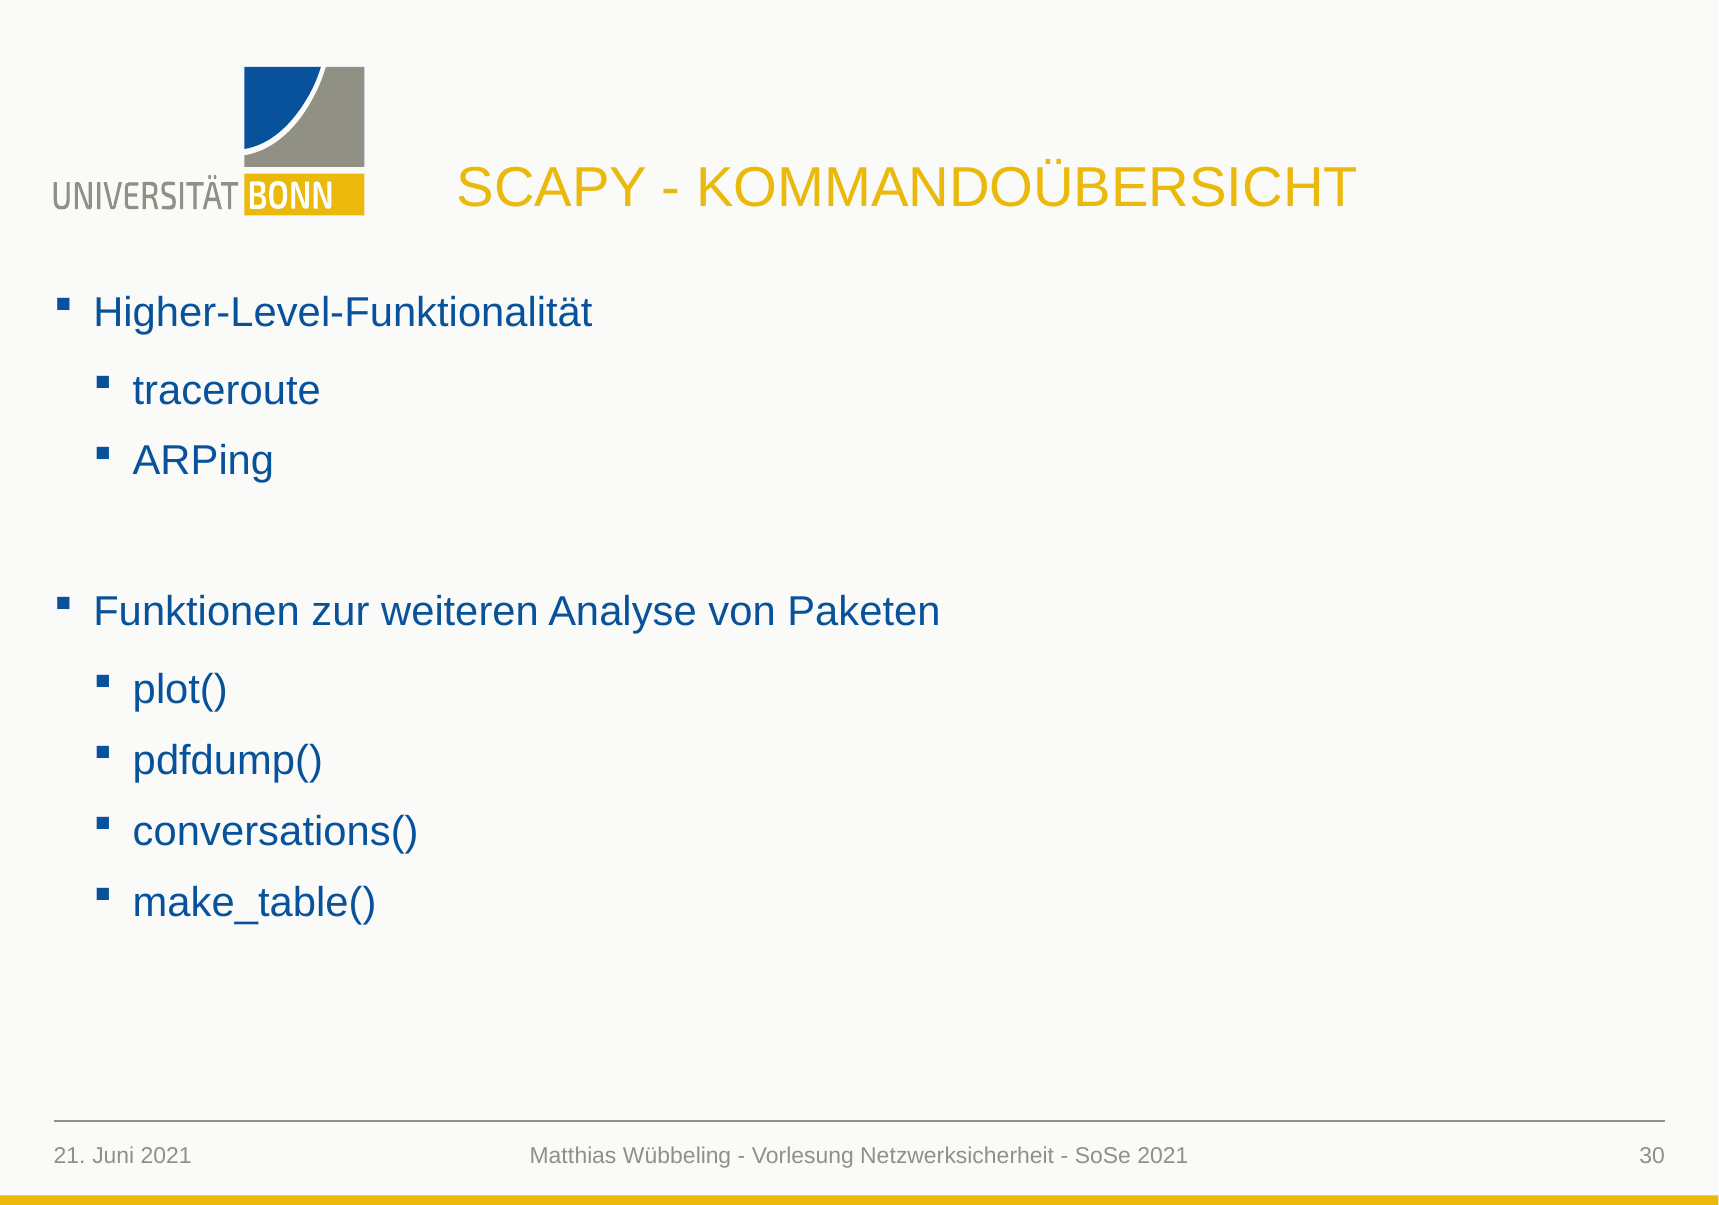

# Scapy - Kommandoübersicht
Higher-Level-Funktionalität
traceroute
ARPing

Funktionen zur weiteren Analyse von Paketen
plot()
pdfdump()
conversations()
make_table()

21. Juni 2021
30
Matthias Wübbeling - Vorlesung Netzwerksicherheit - SoSe 2021